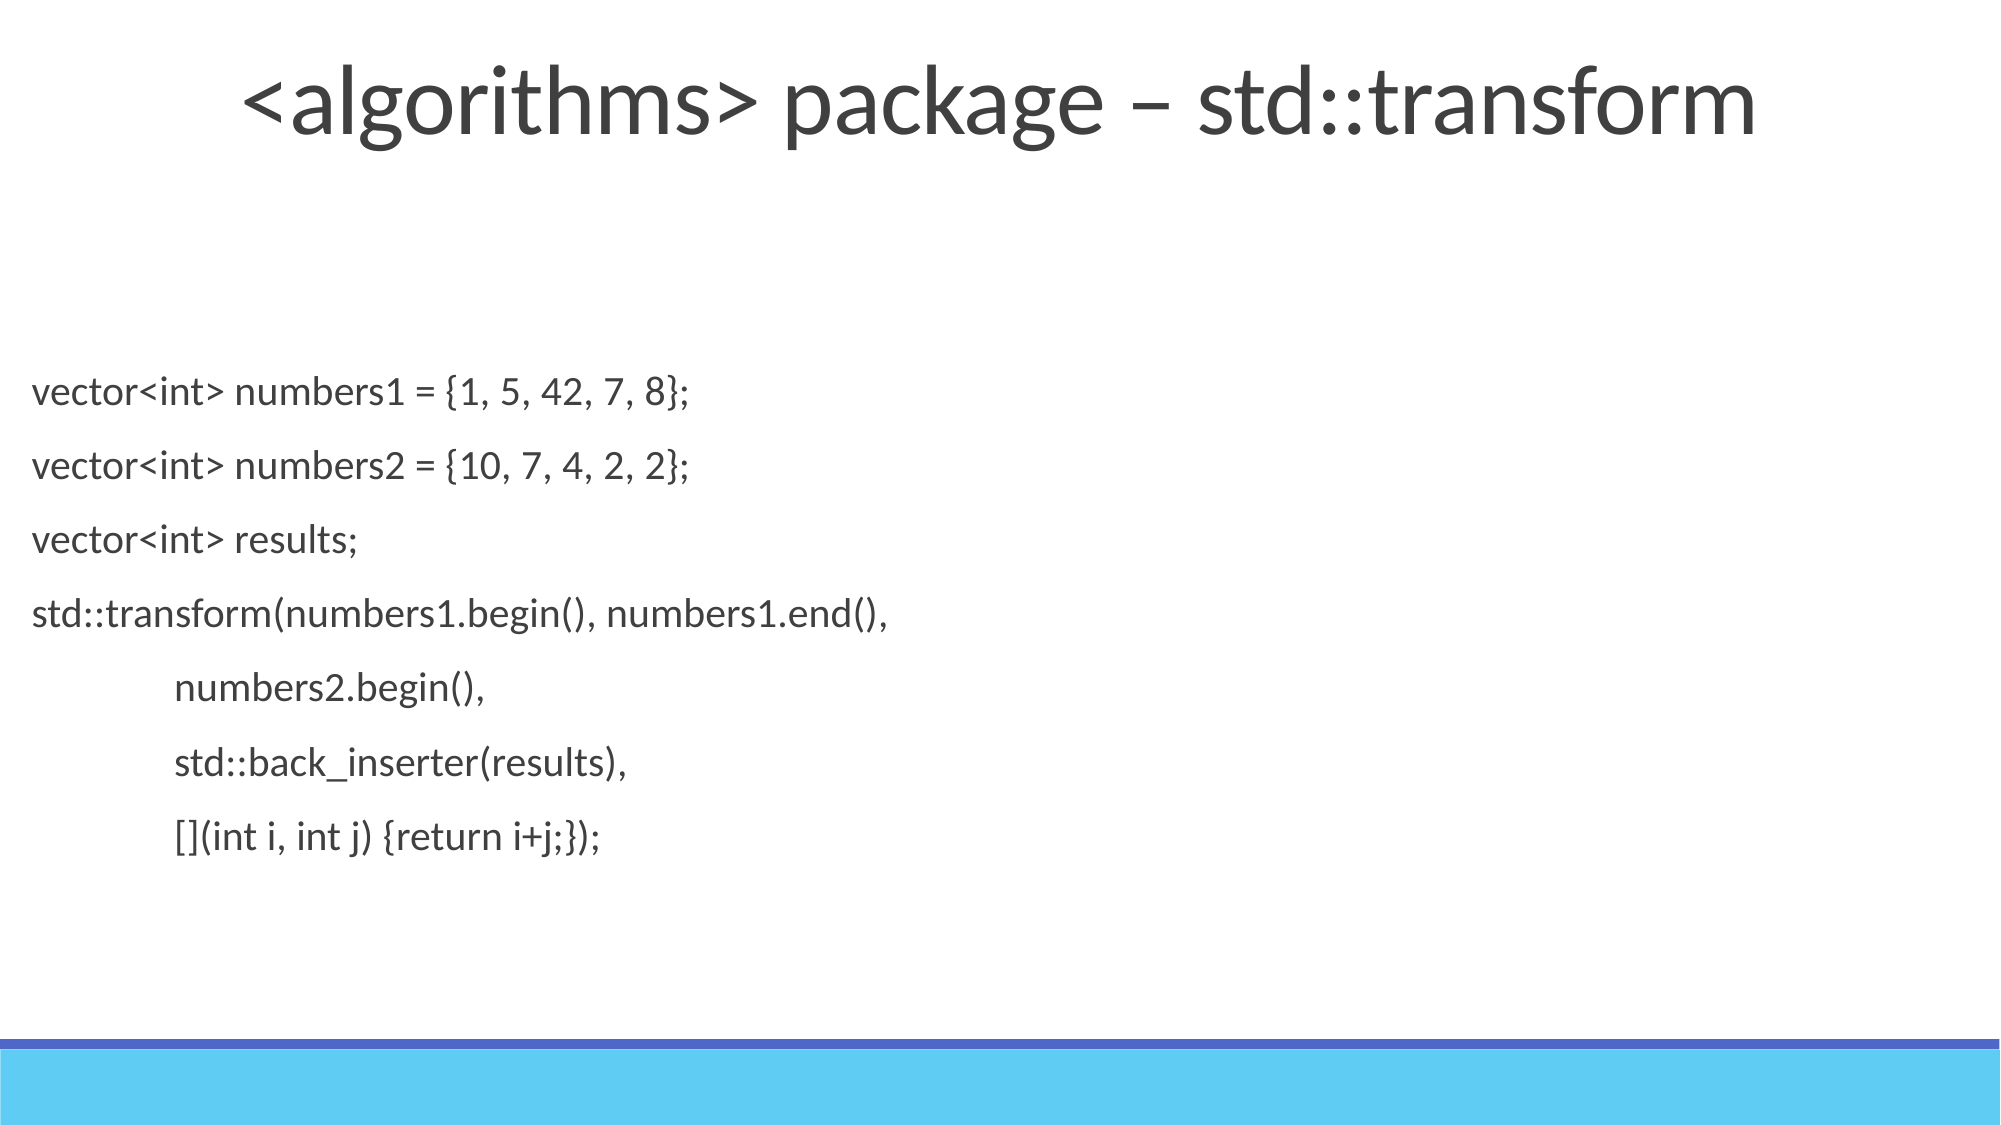

# <algorithms> package – std::transform
vector<int> numbers1 = {1, 5, 42, 7, 8};
vector<int> numbers2 = {10, 7, 4, 2, 2};
vector<int> results;
std::transform(numbers1.begin(), numbers1.end(),
               numbers2.begin(),
               std::back_inserter(results),
               [](int i, int j) {return i+j;});